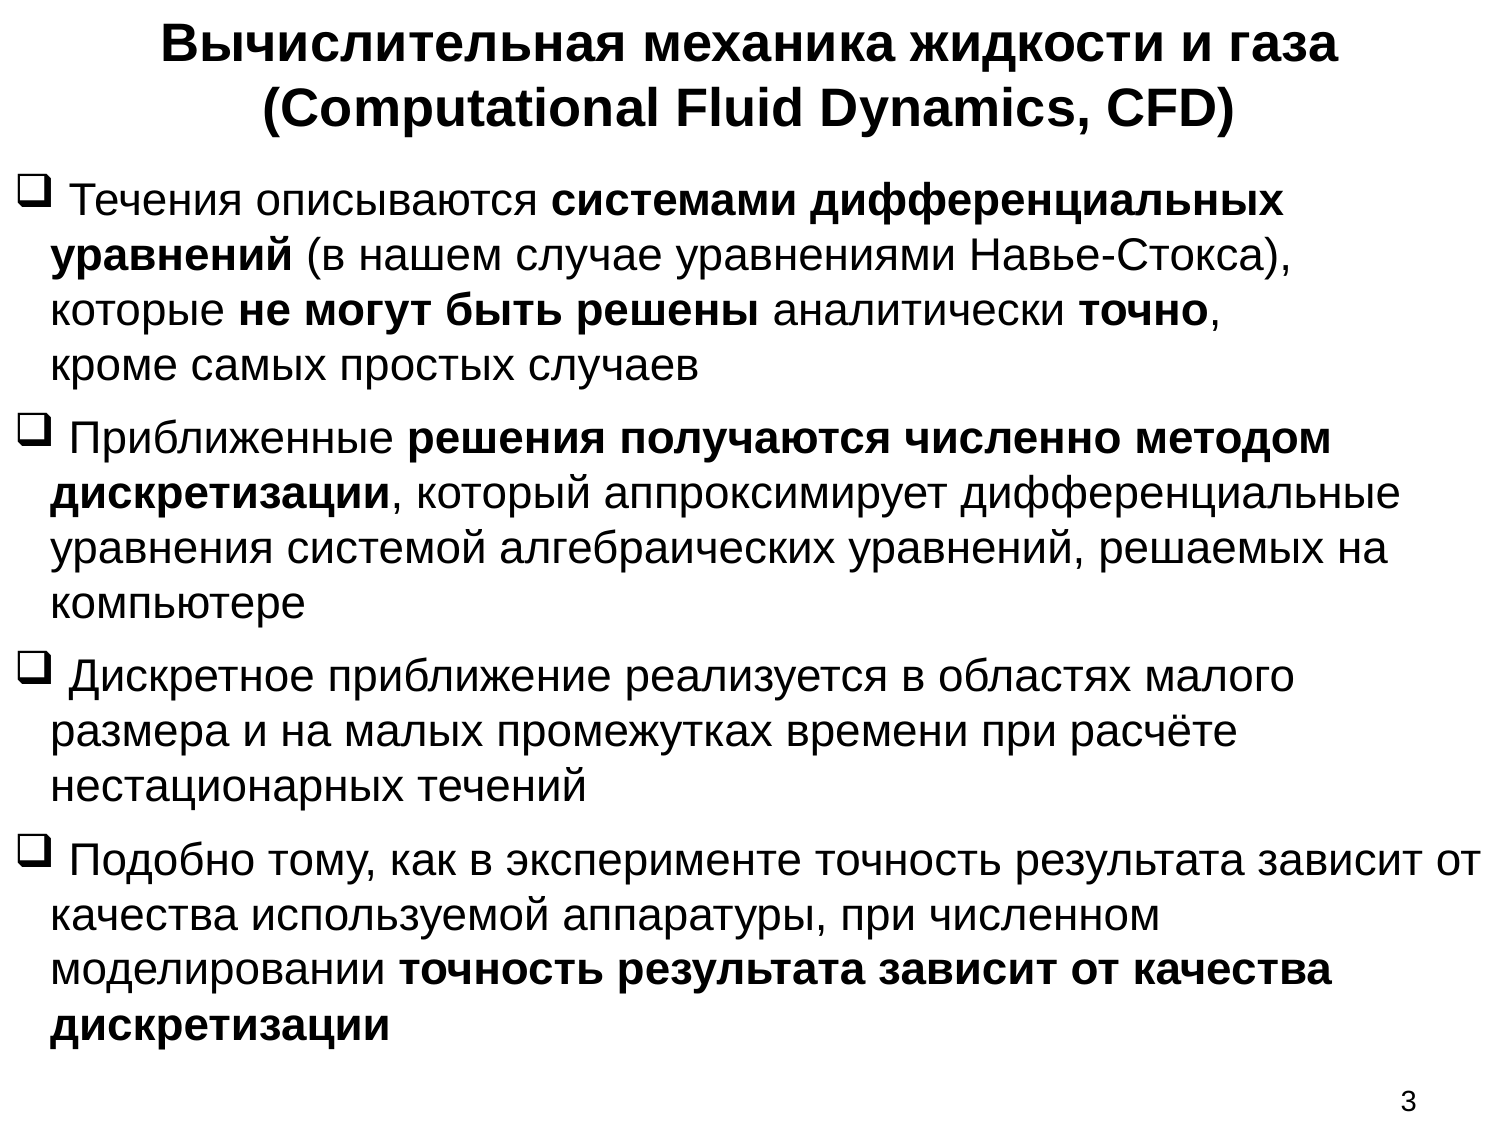

Вычислительная механика жидкости и газа
(Сomputational Fluid Dynamics, CFD)
 Течения описываются системами дифференциальных уравнений (в нашем случае уравнениями Навье-Стокса),
которые не могут быть решены аналитически точно,
кроме самых простых случаев
 Приближенные решения получаются численно методом дискретизации, который аппроксимирует дифференциальные уравнения системой алгебраических уравнений, решаемых на компьютере
 Дискретное приближение реализуется в областях малого размера и на малых промежутках времени при расчёте нестационарных течений
 Подобно тому, как в эксперименте точность результата зависит от качества используемой аппаратуры, при численном моделировании точность результата зависит от качества дискретизации